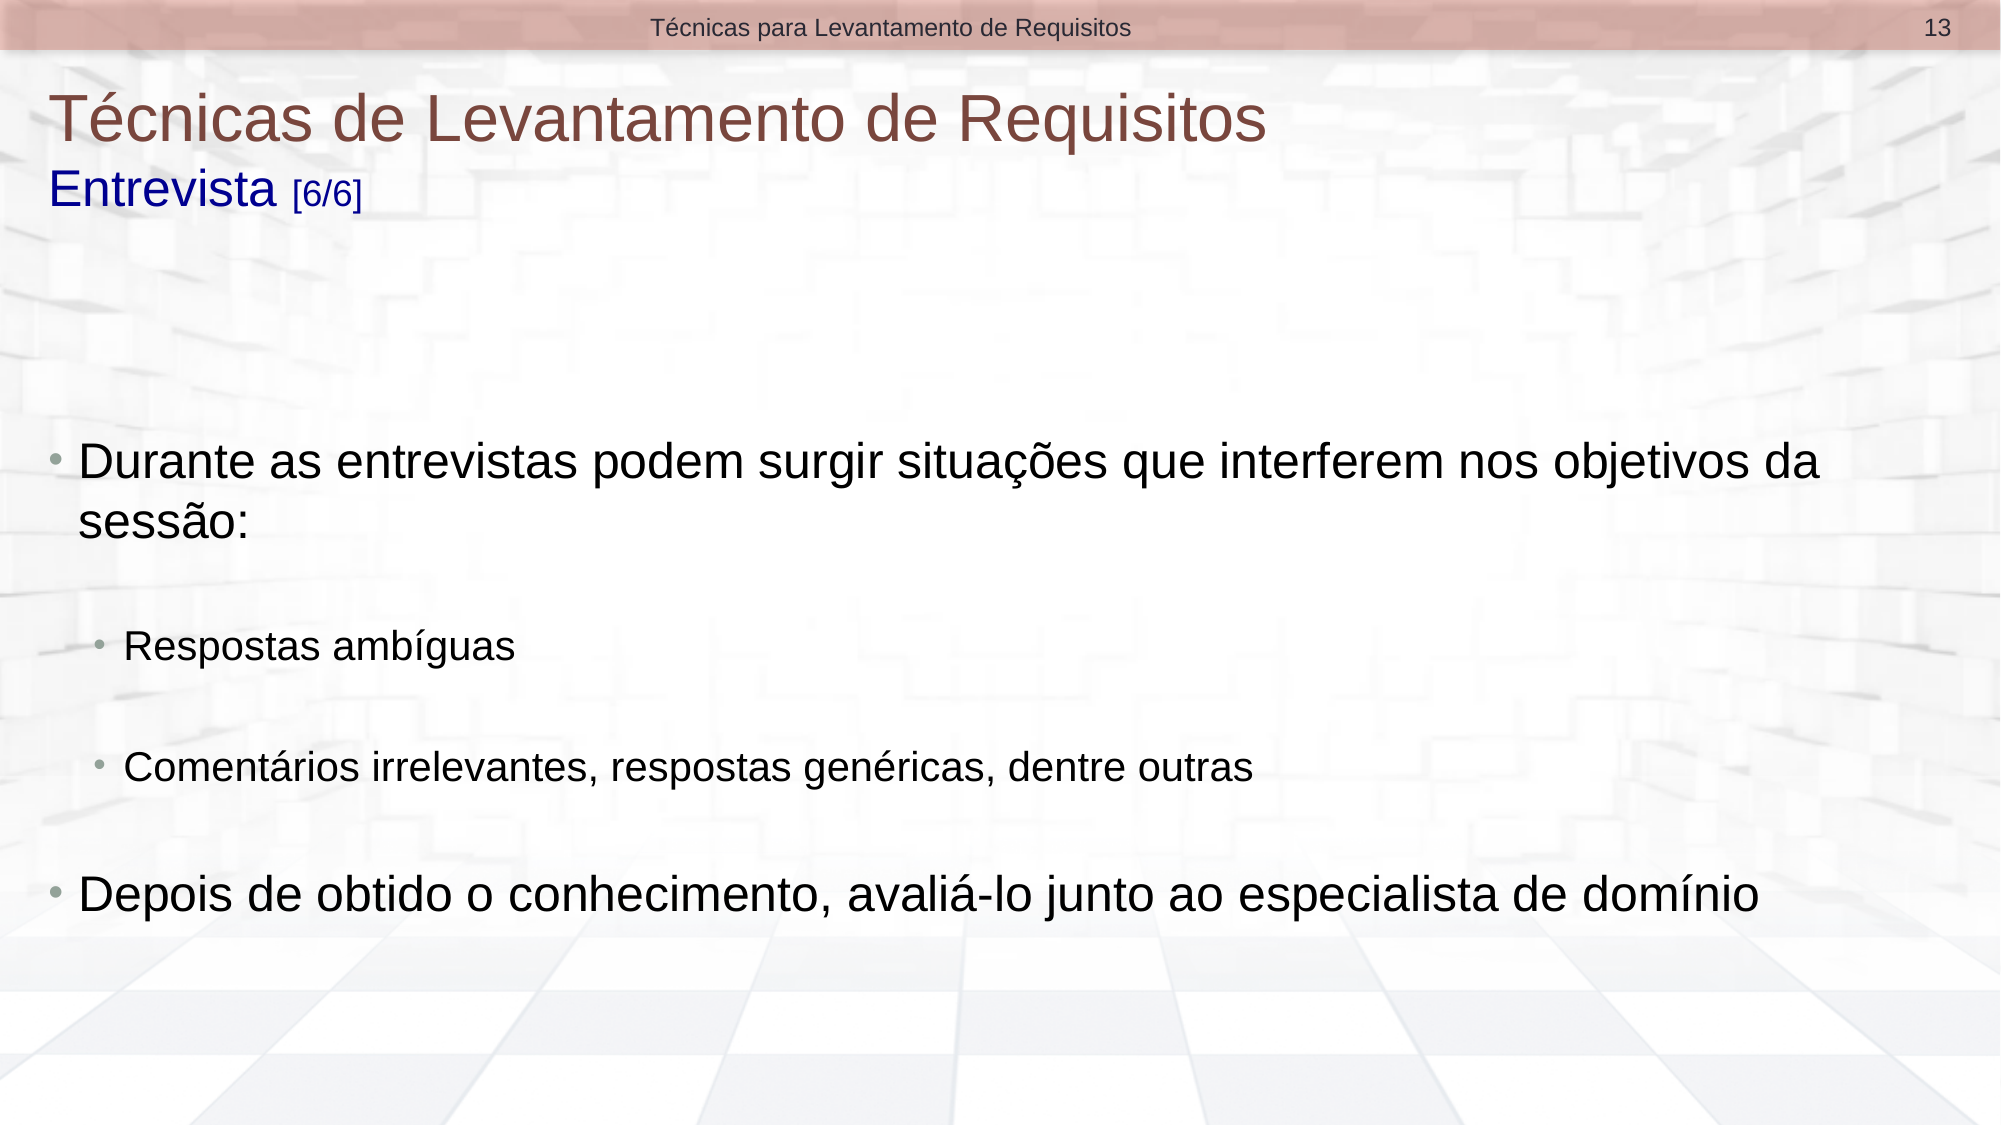

13
Técnicas para Levantamento de Requisitos
# Técnicas de Levantamento de Requisitos Entrevista [6/6]
Durante as entrevistas podem surgir situações que interferem nos objetivos da sessão:

Respostas ambíguas

Comentários irrelevantes, respostas genéricas, dentre outras

Depois de obtido o conhecimento, avaliá-lo junto ao especialista de domínio